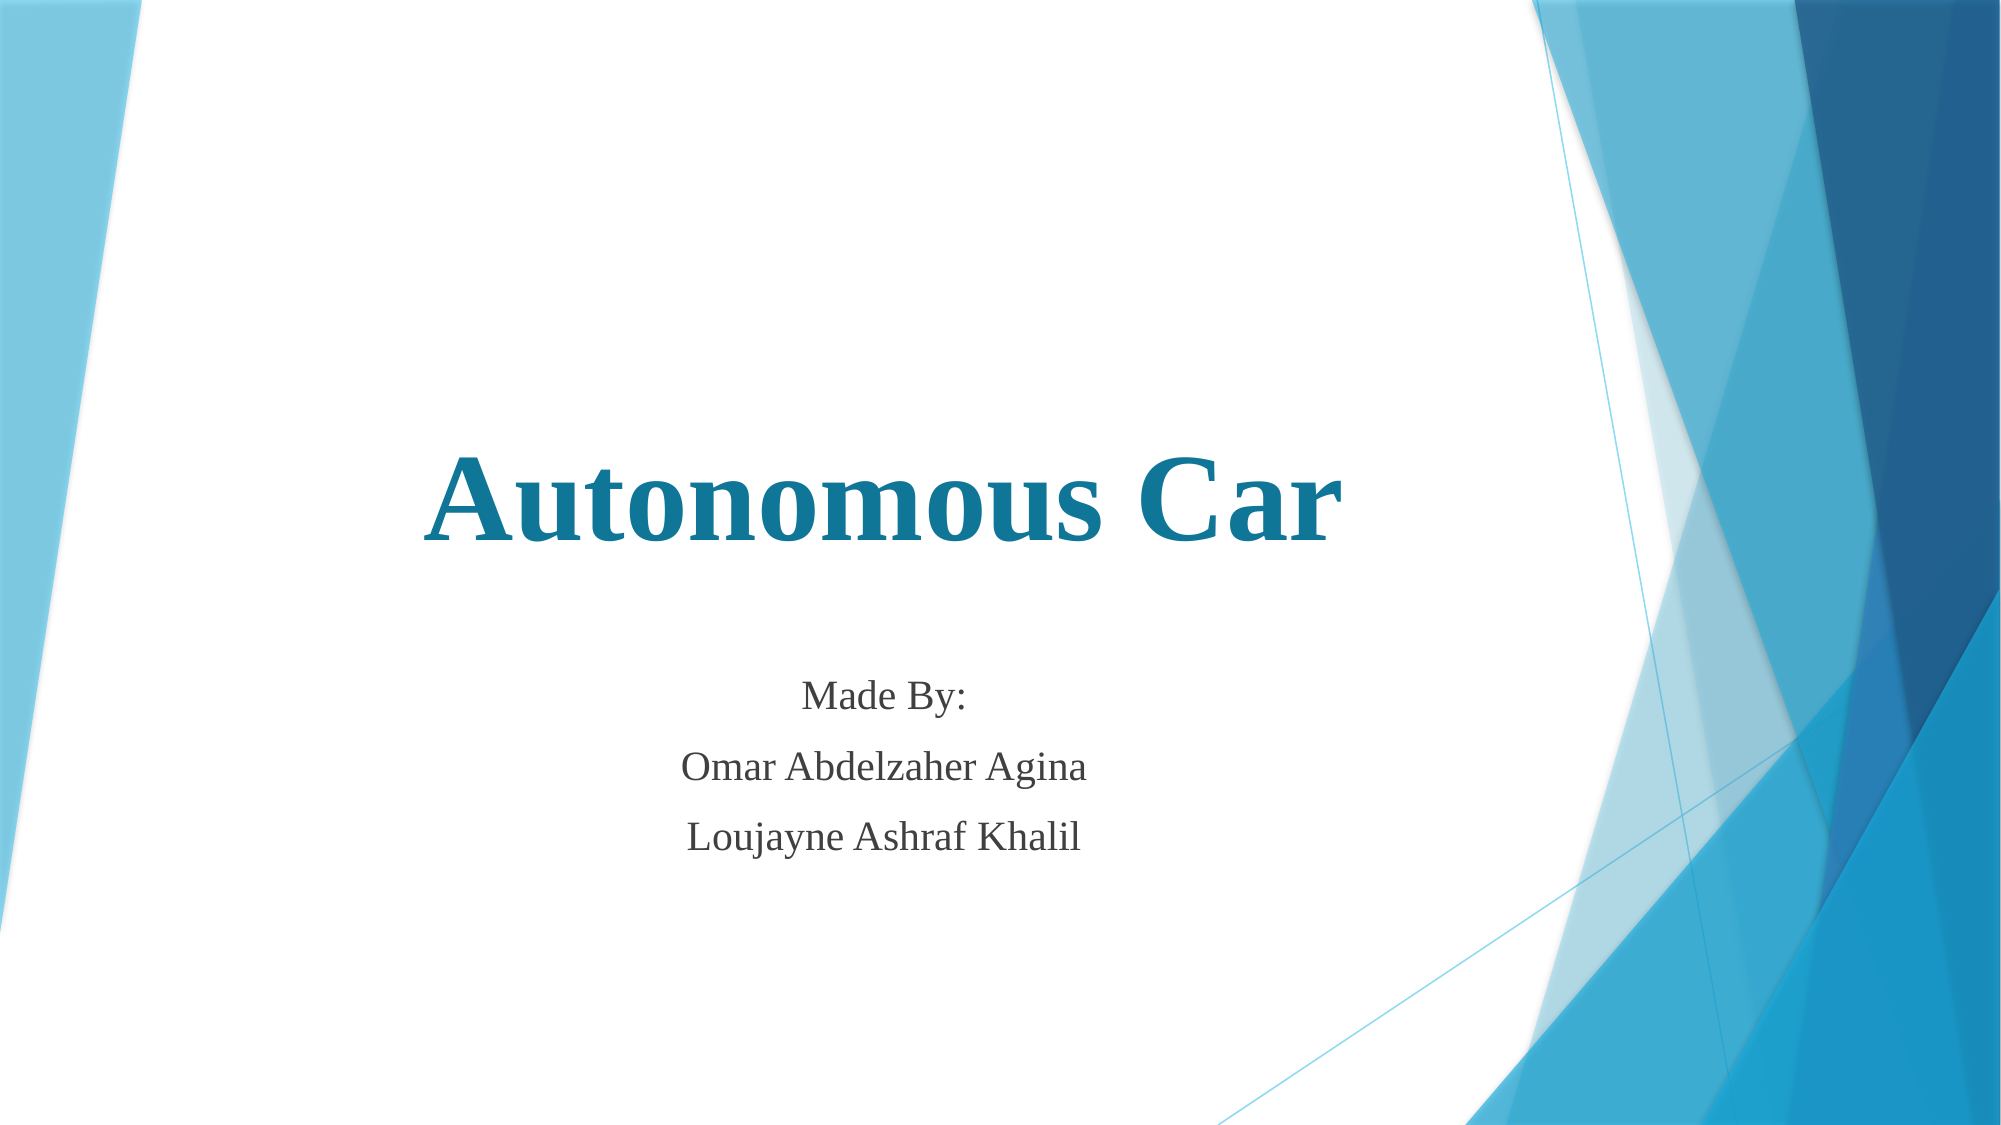

# Autonomous Car
Made By:
Omar Abdelzaher Agina
Loujayne Ashraf Khalil